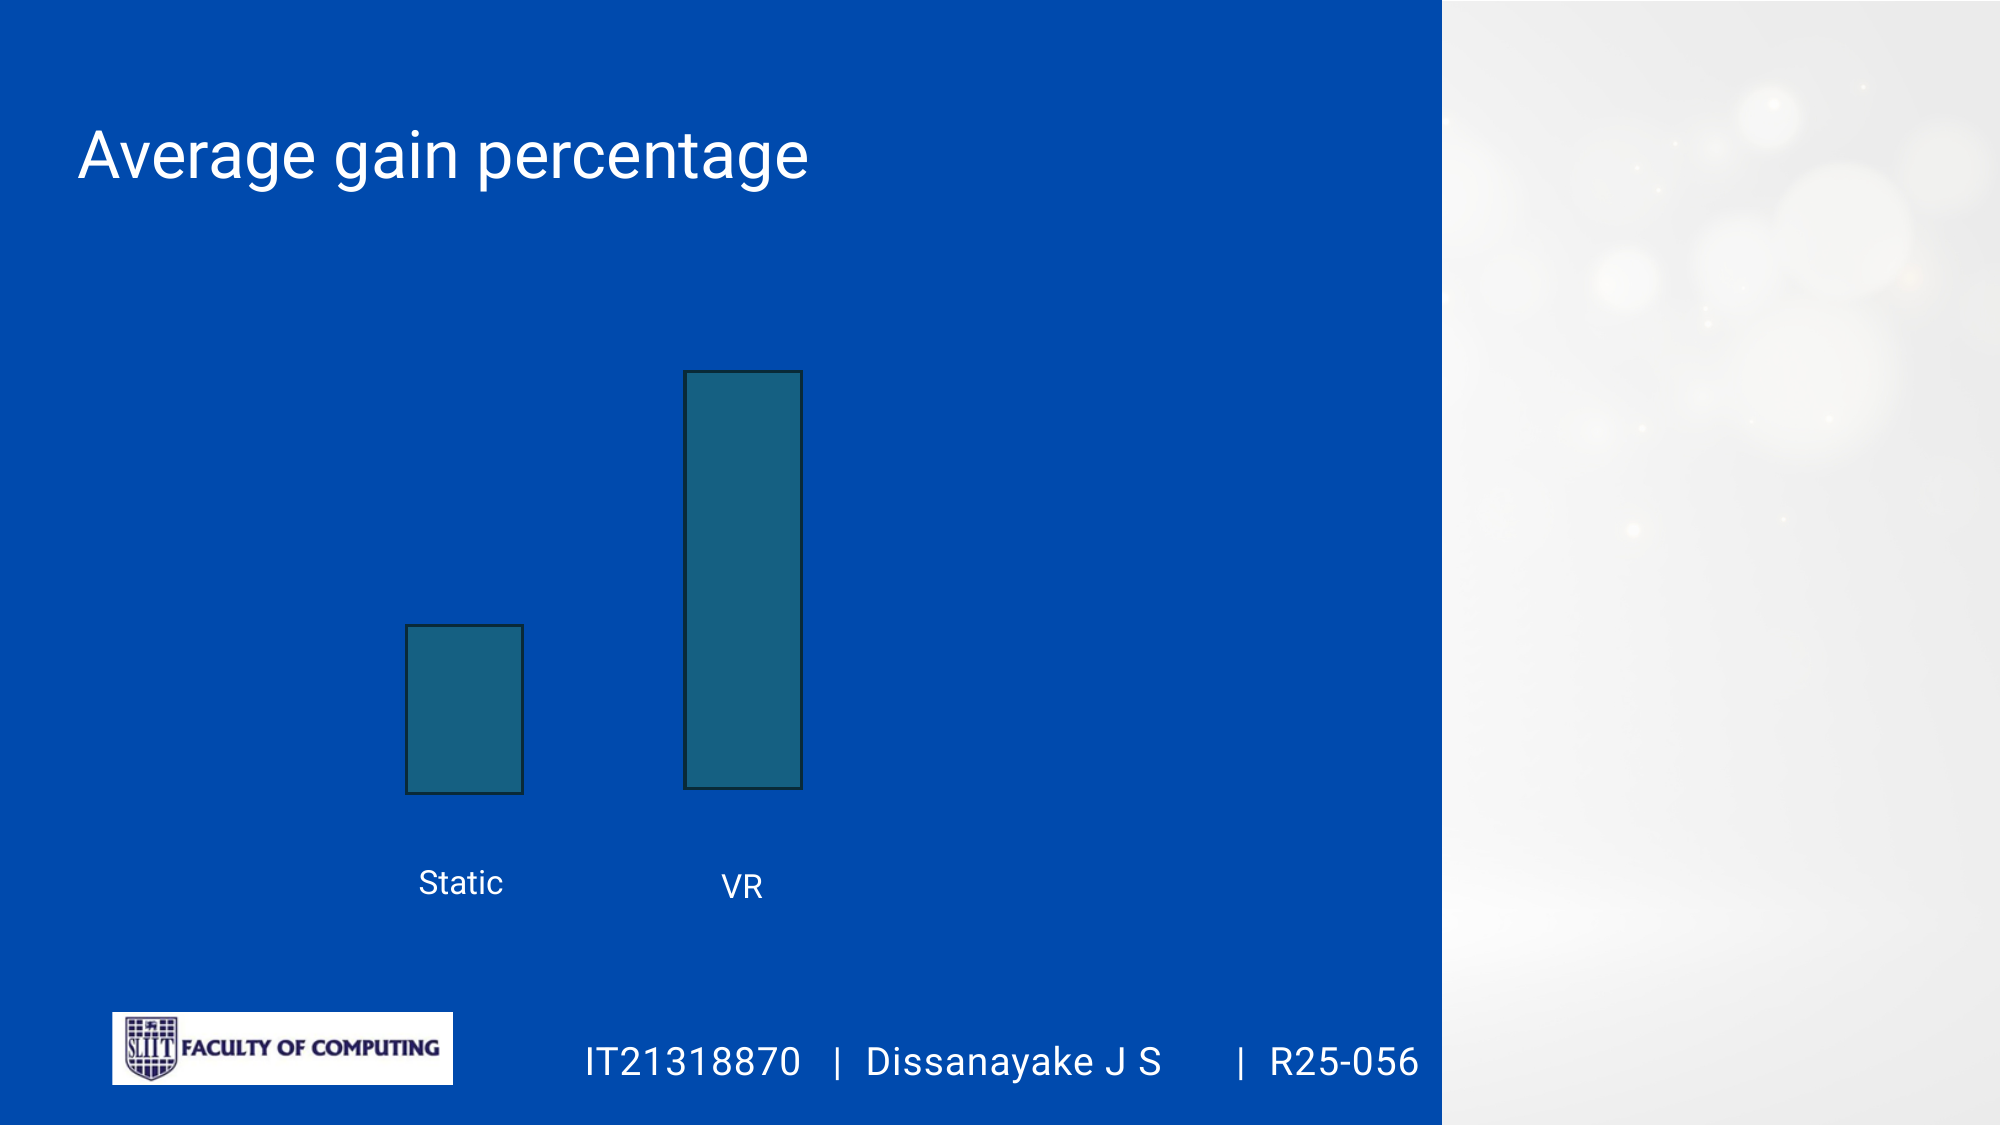

Average gain percentage

Static
VR

R25-056
Dissanayake J S
IT21318870
|
|